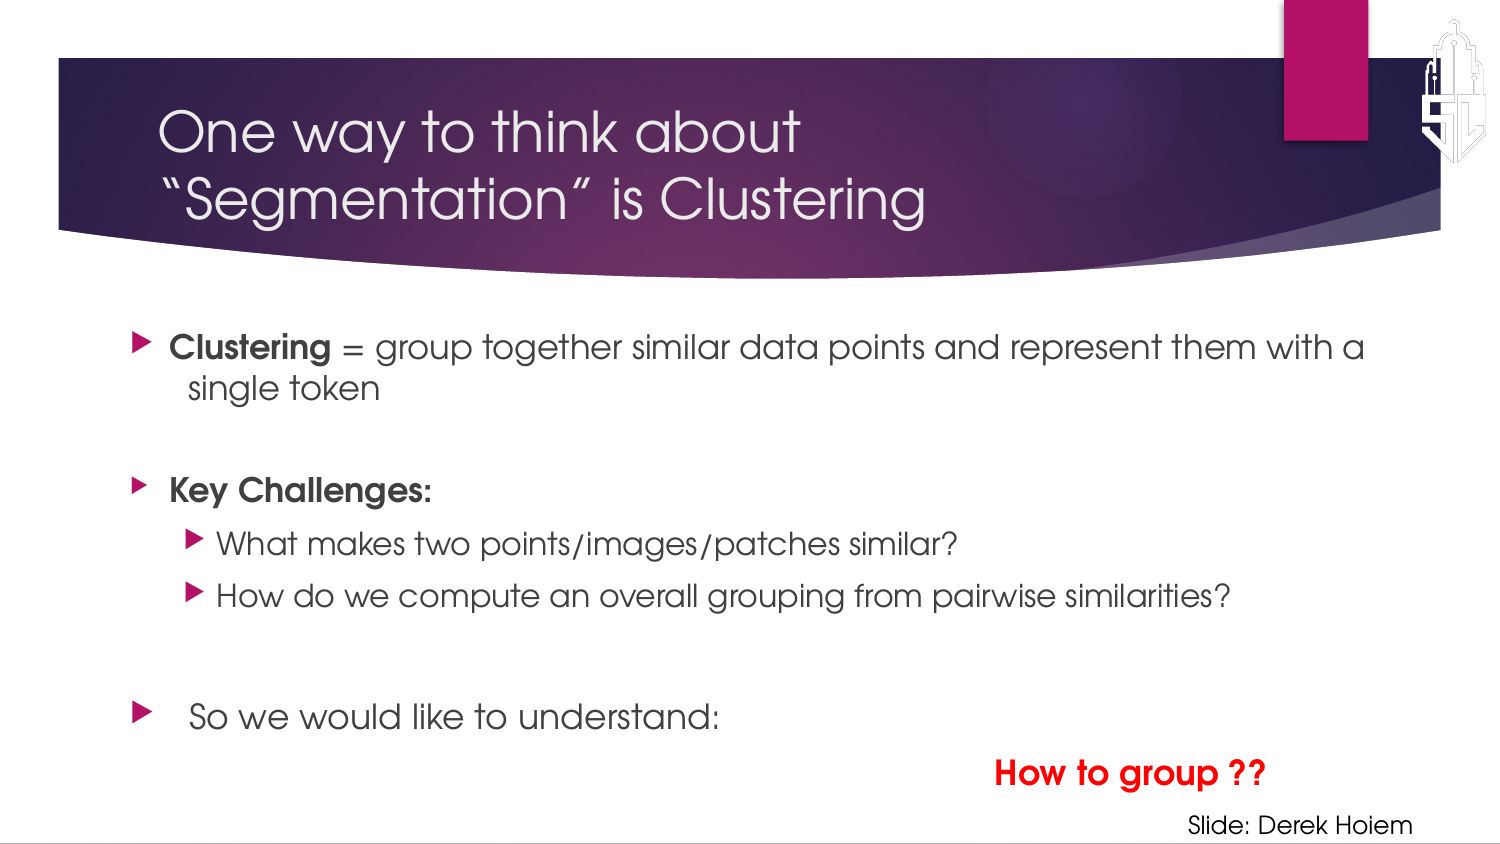

# One way to think about “Segmentation” is Clustering

	Clustering = group together similar data points and represent them with a   single token

	Key Challenges:
What makes two points/images/patches similar?
How do we compute an overall grouping from pairwise similarities?

  So we would like to understand:
						 How to group ??
Slide: Derek Hoiem